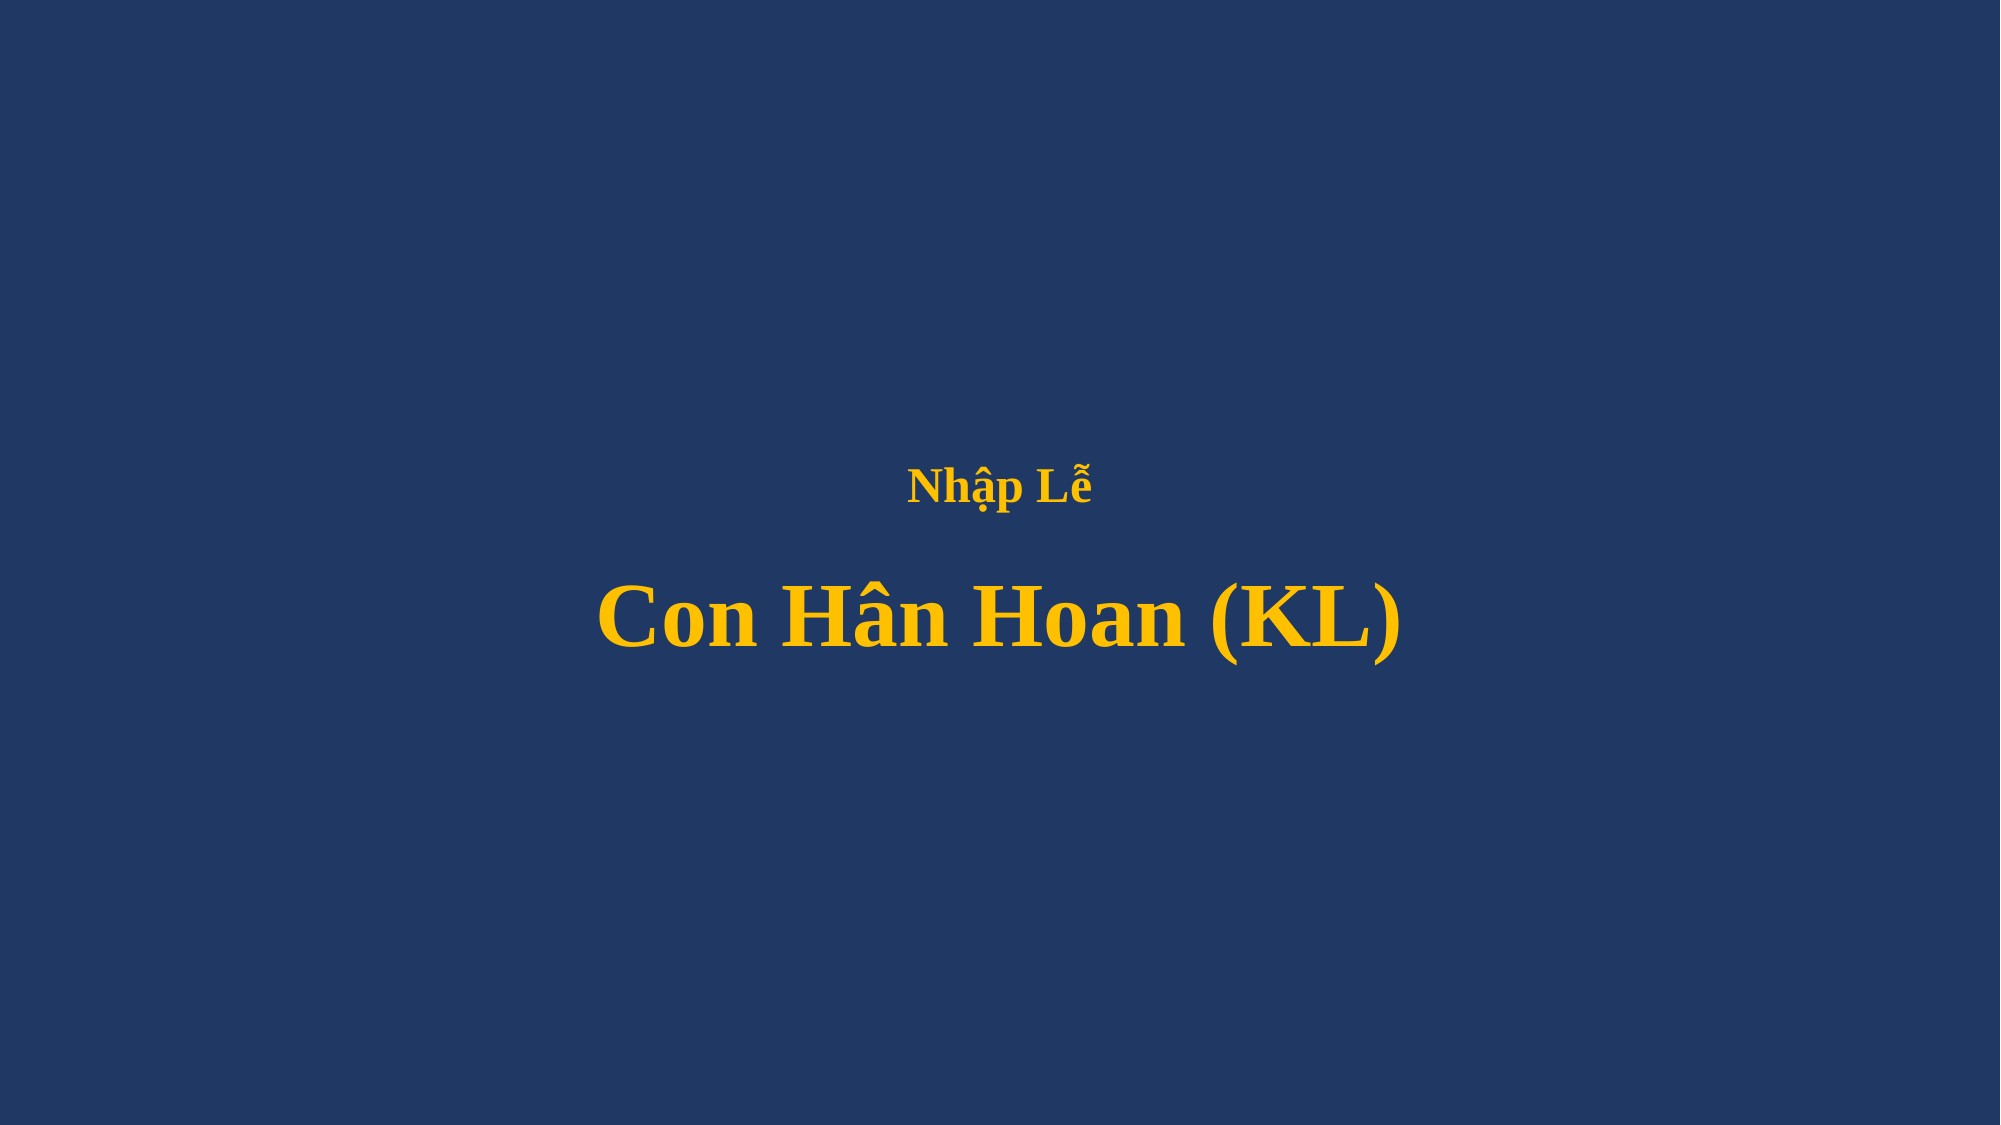

# Nhập Lễ Con Hân Hoan (KL)